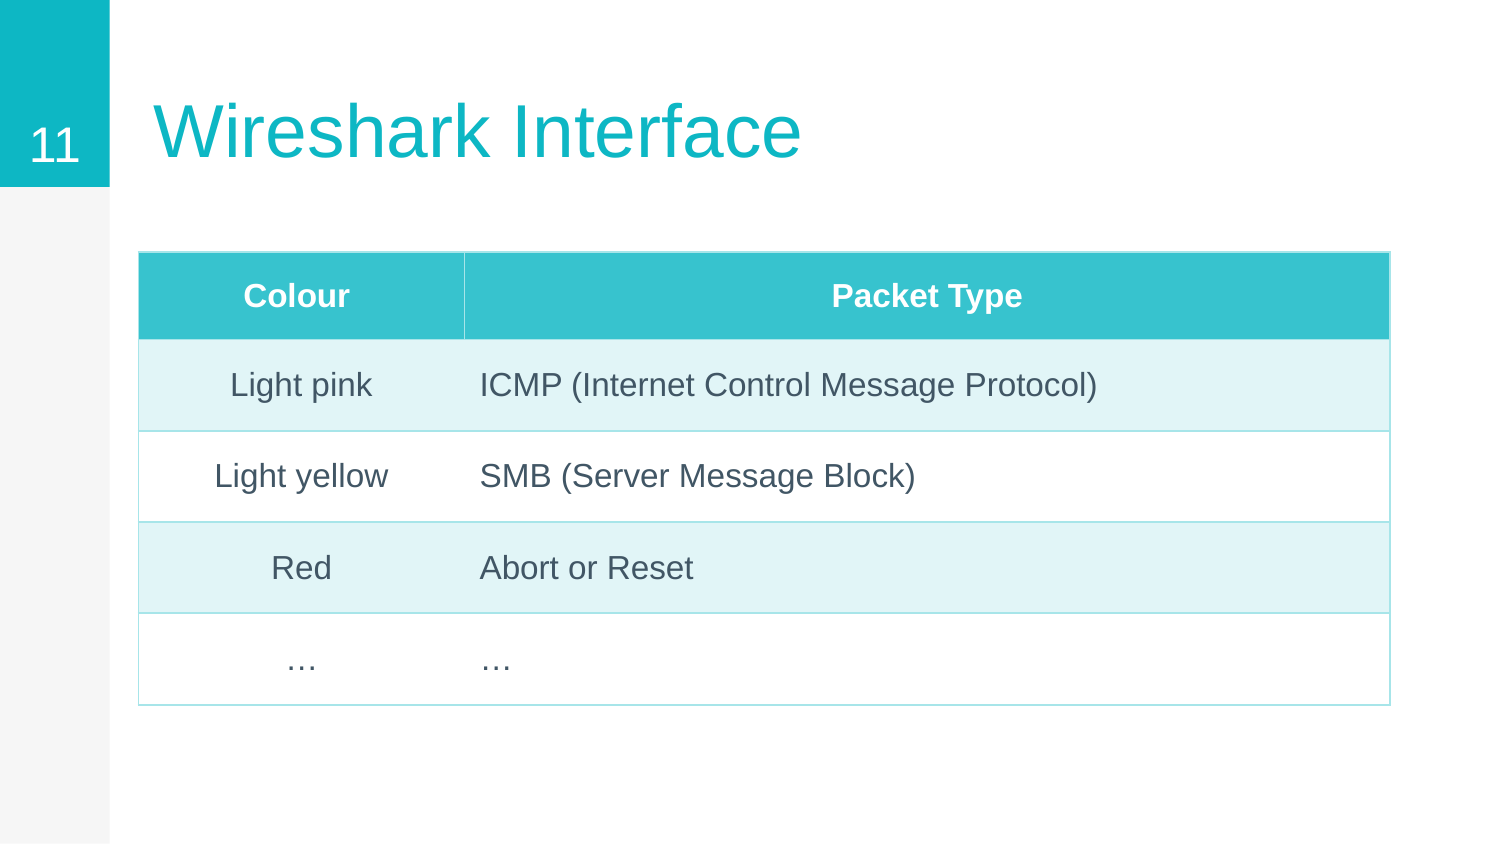

11
# Wireshark Interface
Operator Overloading – modify or extend operator’s function beyond its pre-defined operation for user-defined classes or types
Implemented with "double underscore" functions
| Colour | Packet Type |
| --- | --- |
| Light pink | ICMP (Internet Control Message Protocol) |
| Light yellow | SMB (Server Message Block) |
| Red | Abort or Reset |
| … | … |